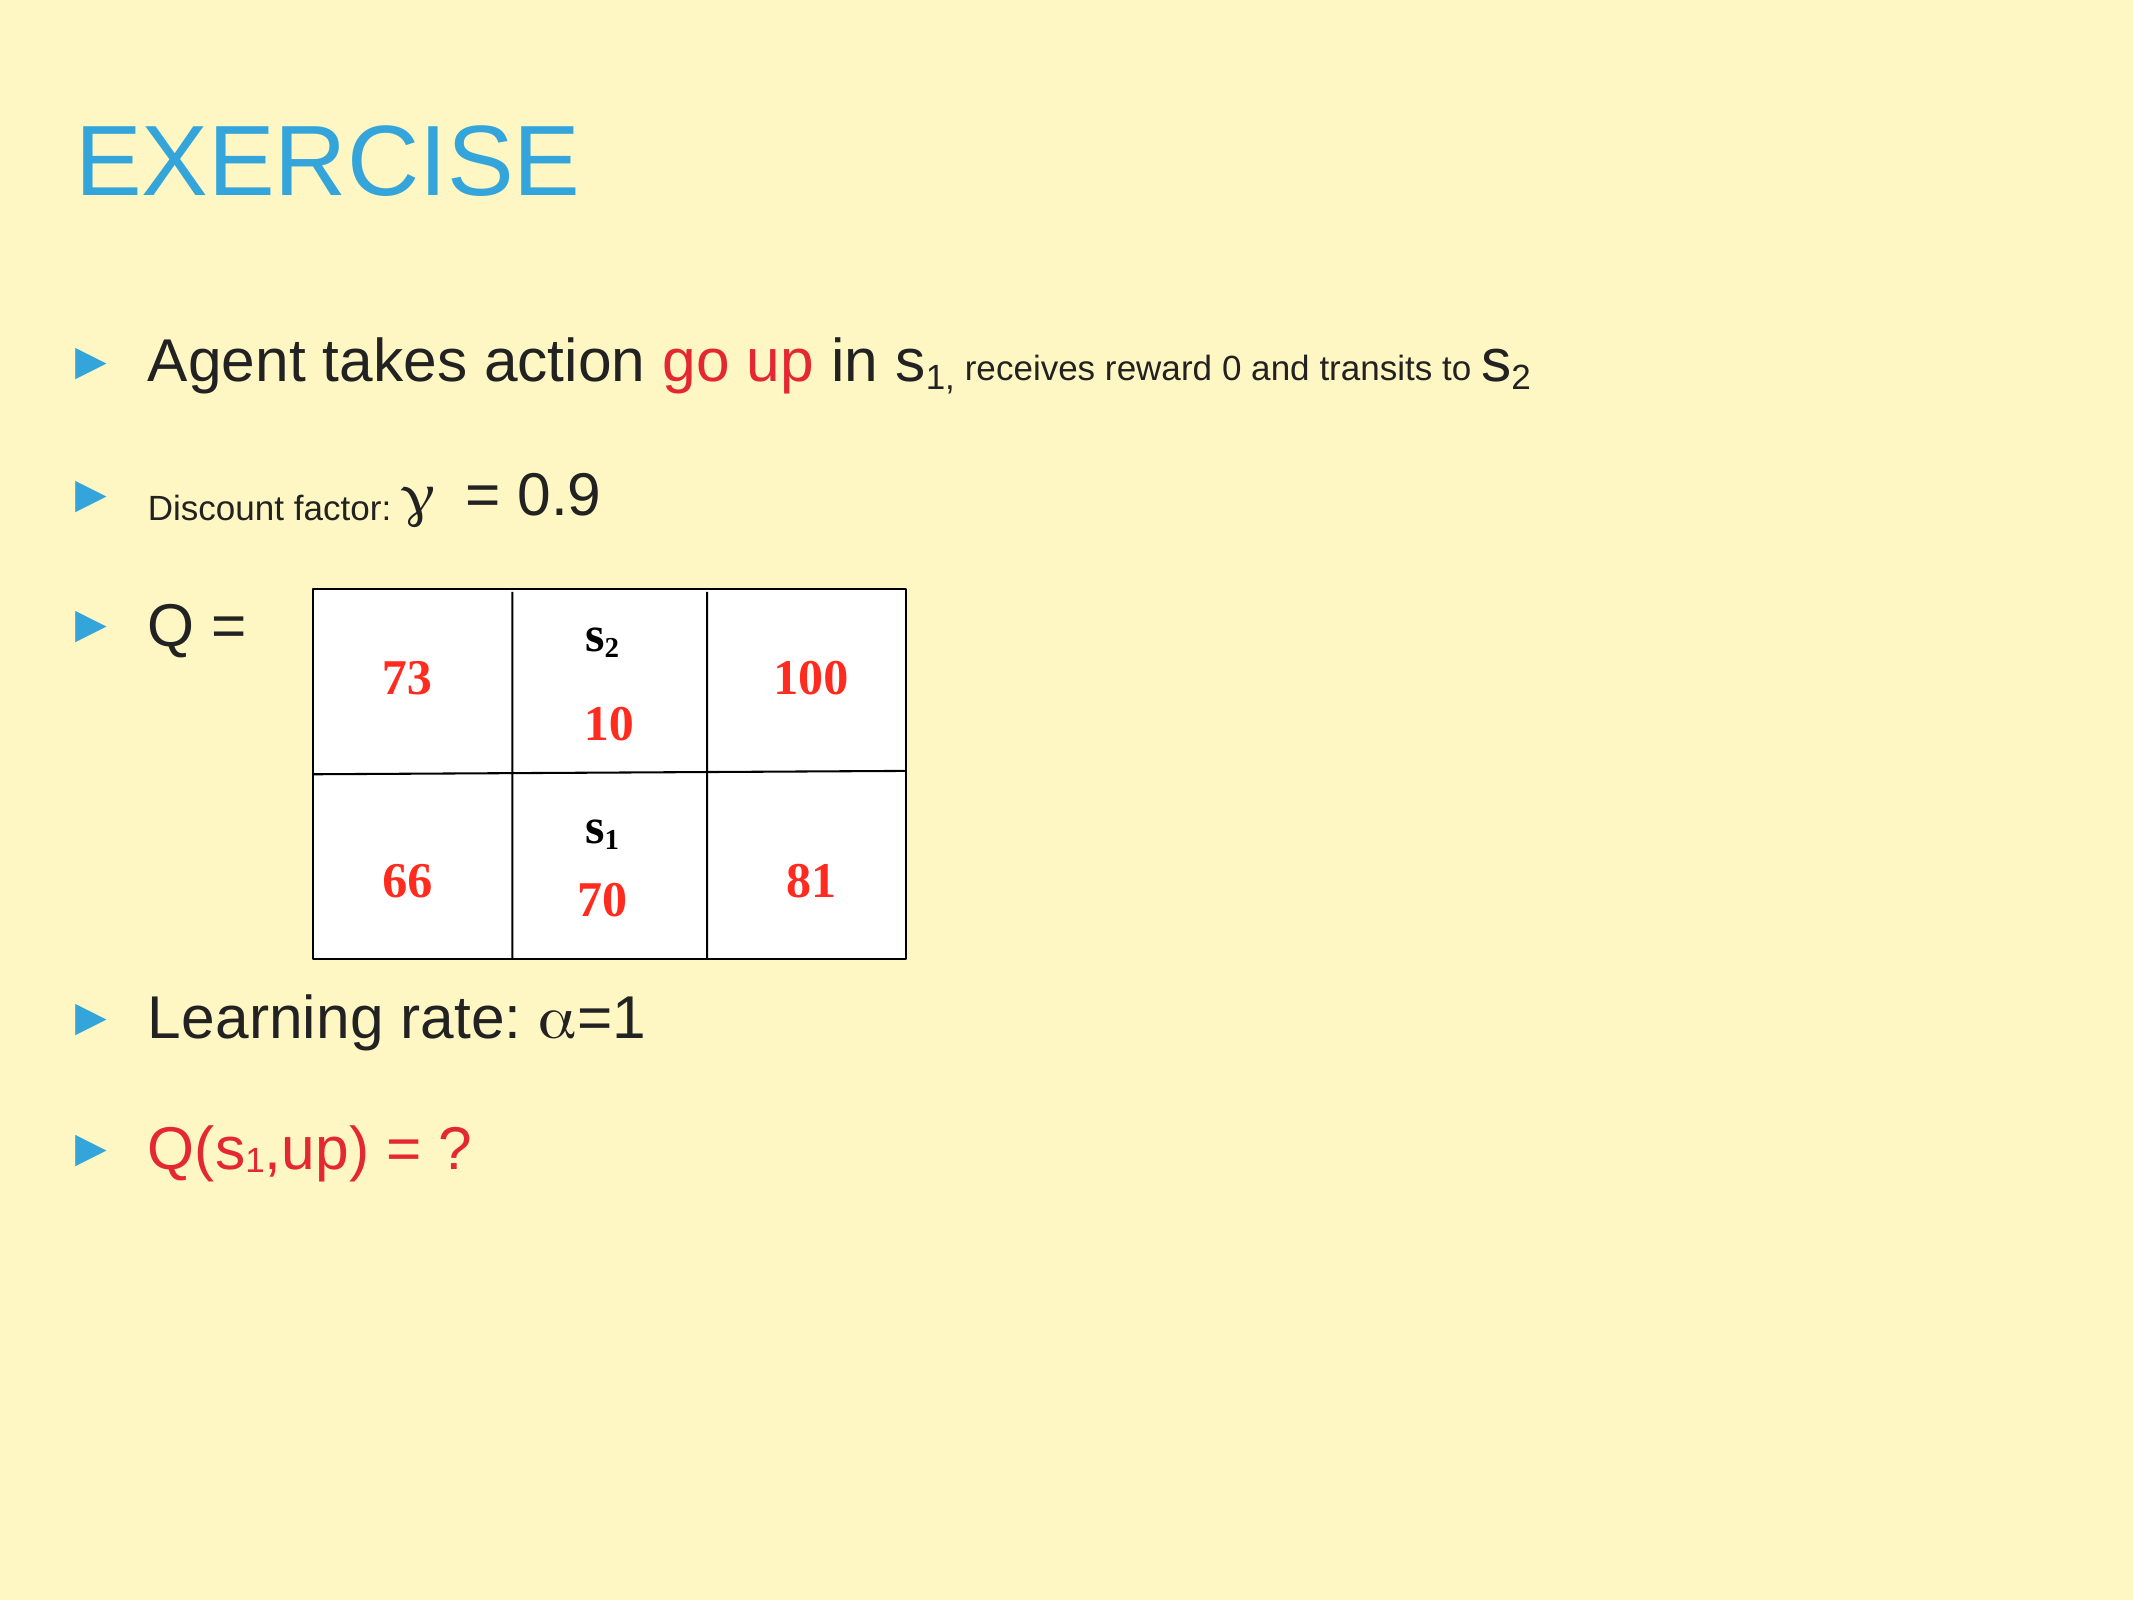

exercise
Agent takes action go up in s1, receives reward 0 and transits to s2
Discount factor: γ = 0.9
Q =

Learning rate: α=1
Q(s1,up) = ?

s2

73
100
10

s1
66
81
70